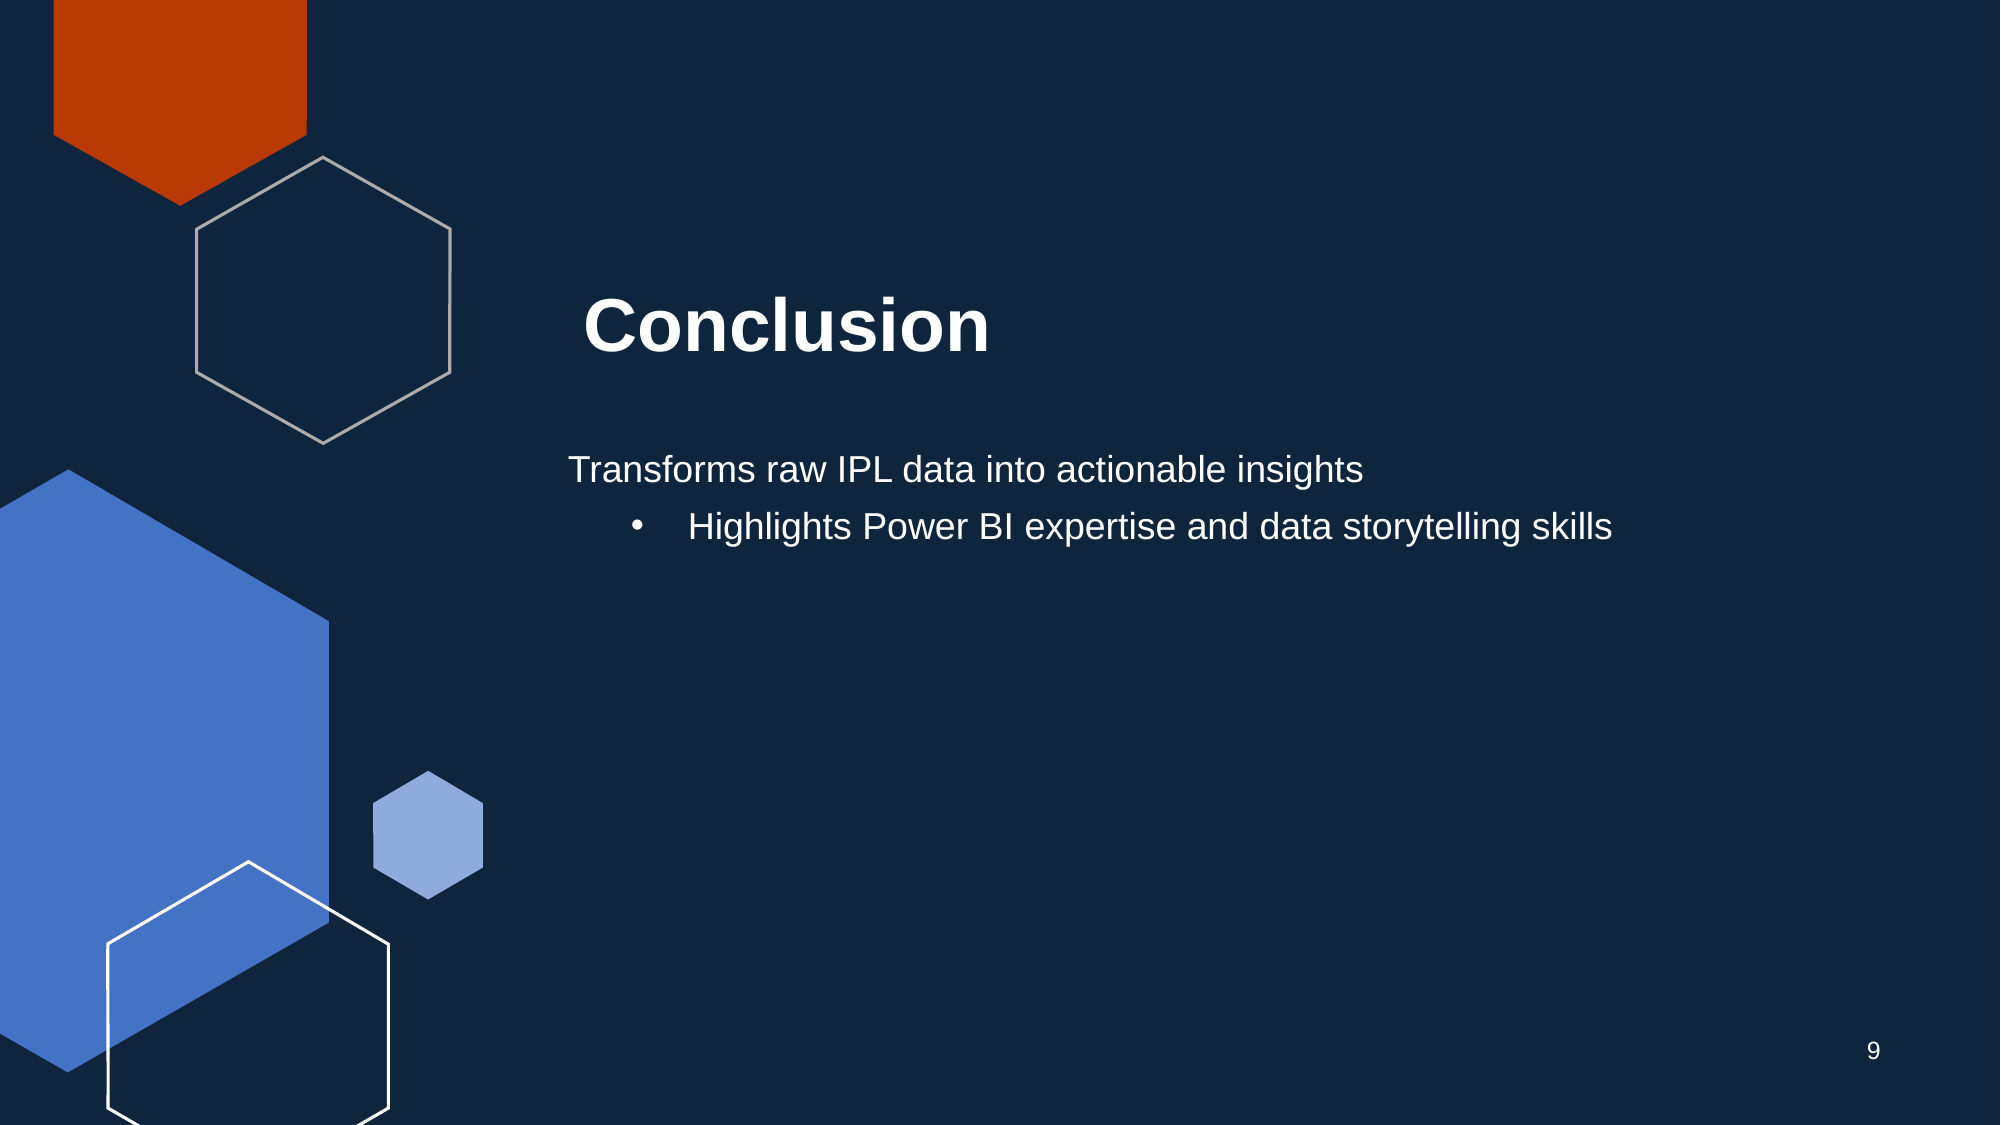

# Conclusion
Transforms raw IPL data into actionable insights
Highlights Power BI expertise and data storytelling skills

9
9